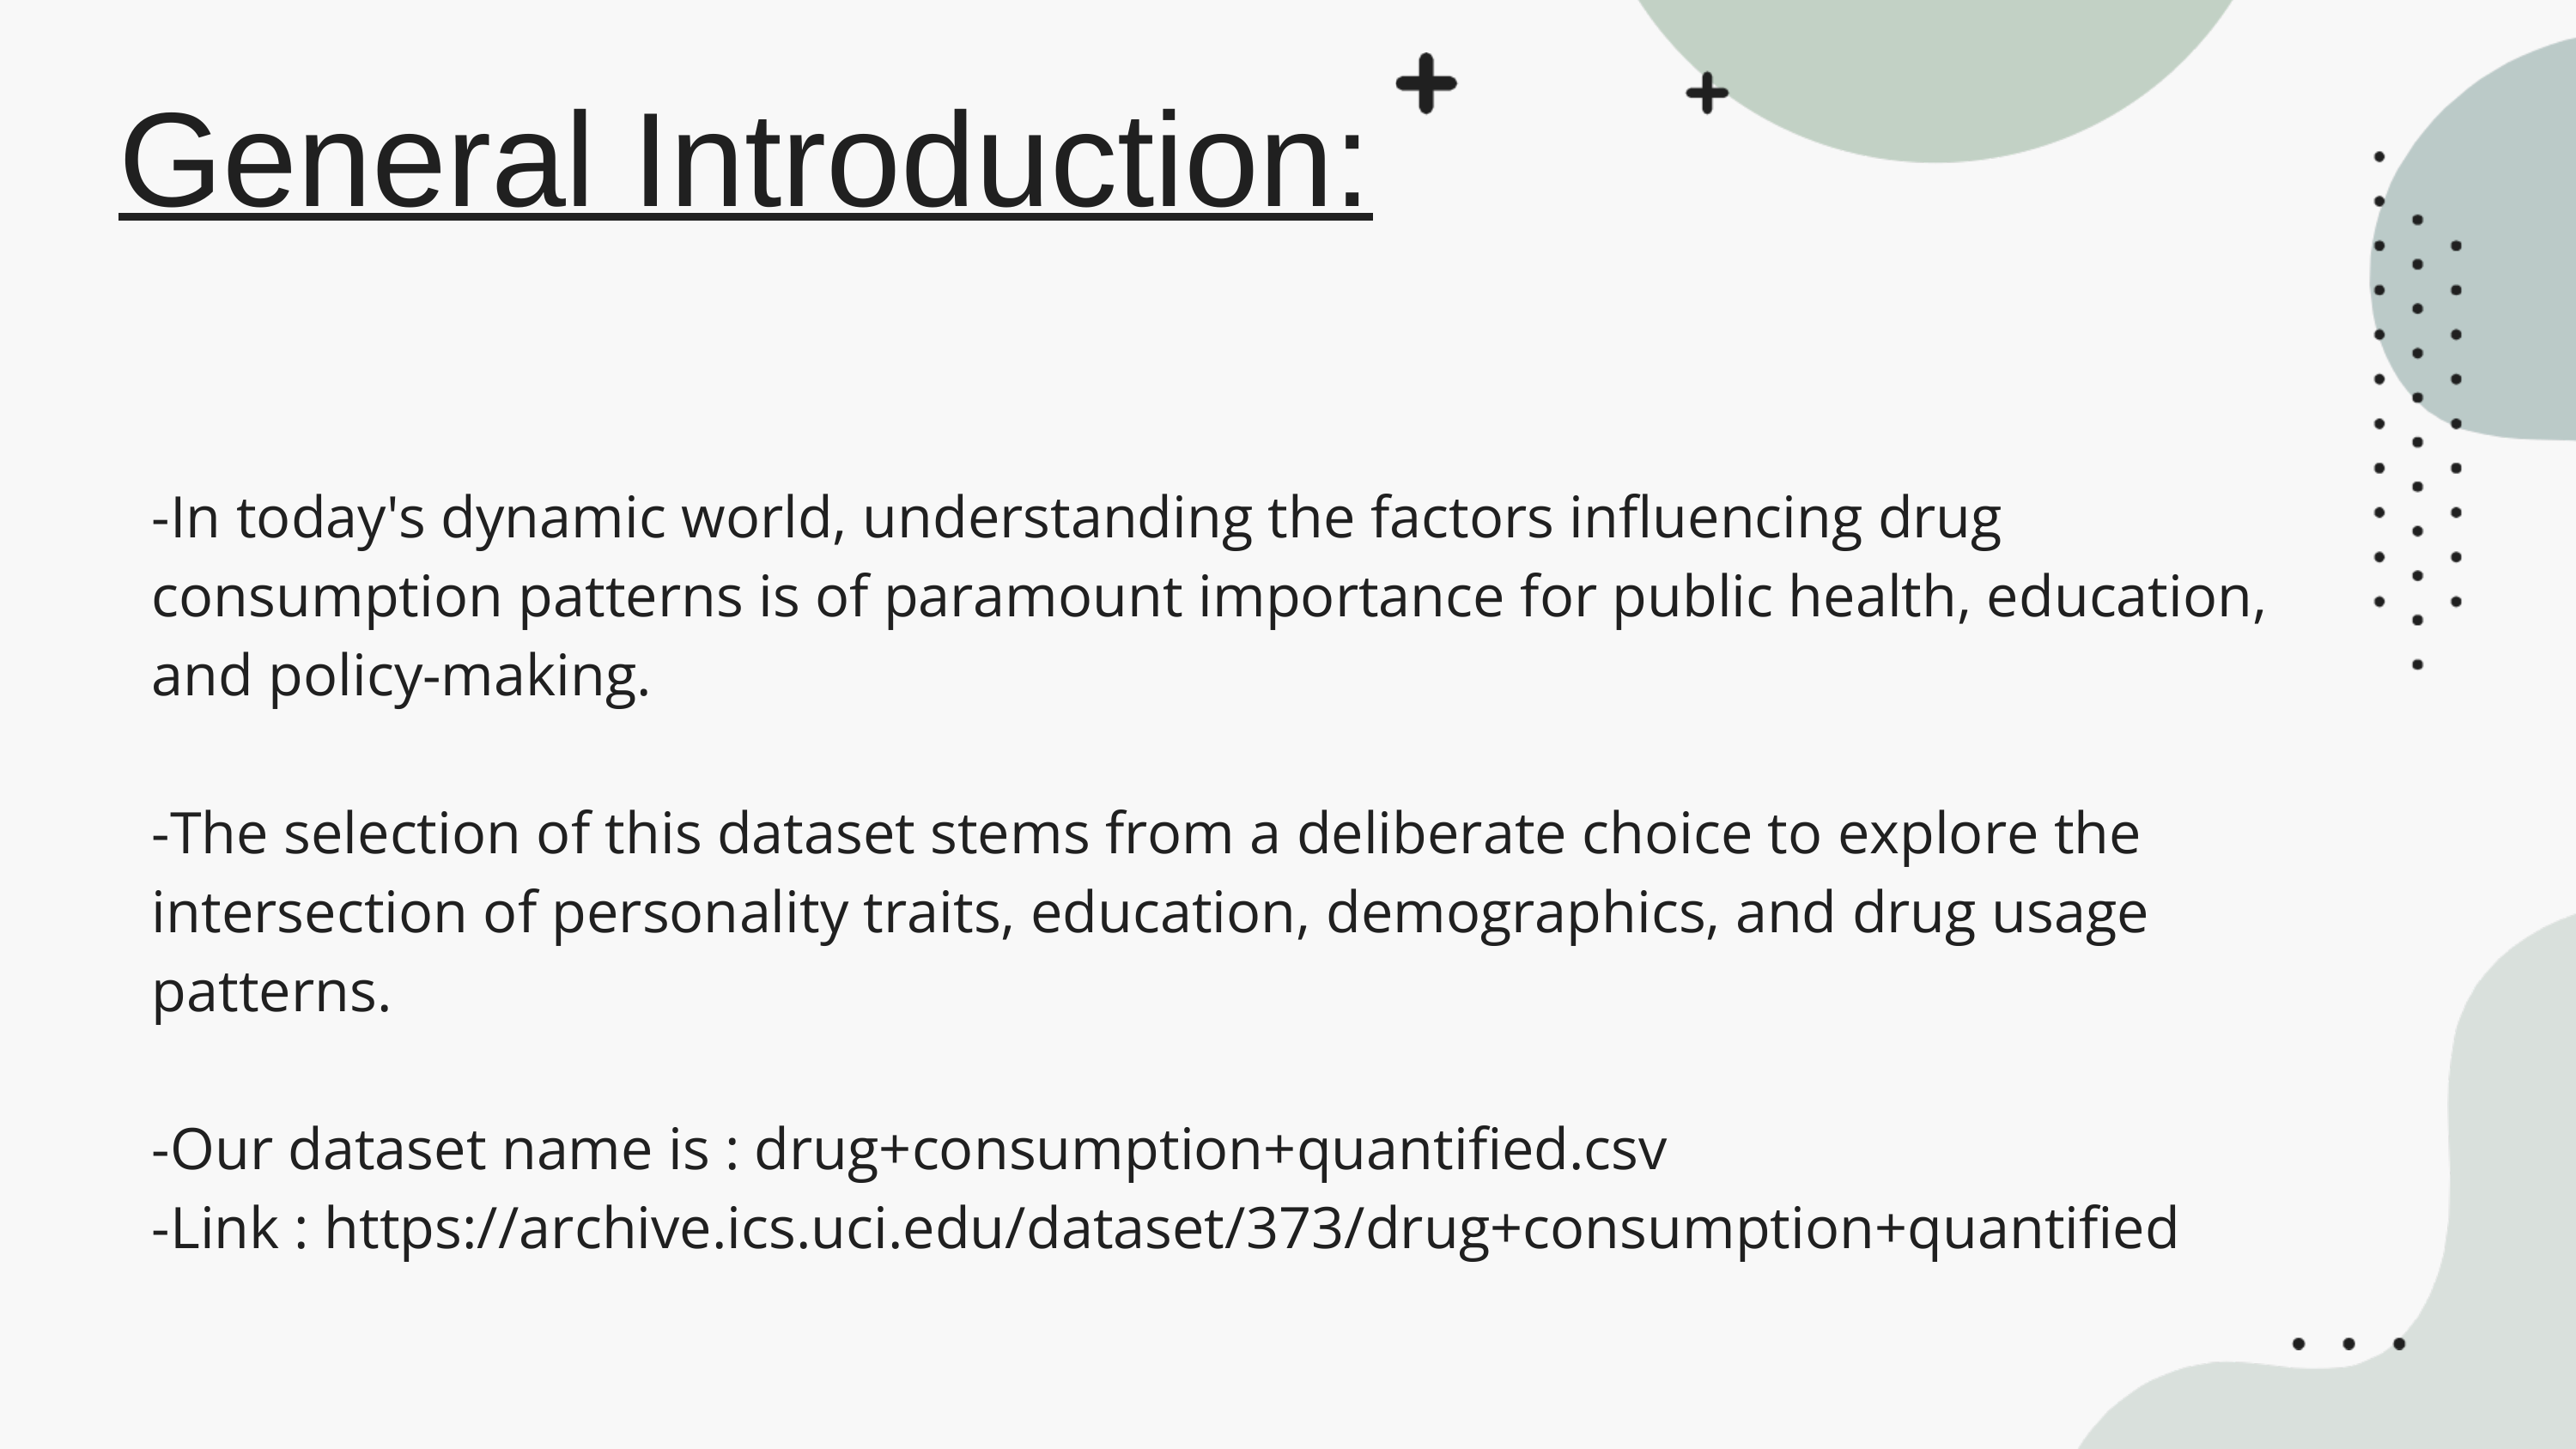

General Introduction:
-In today's dynamic world, understanding the factors influencing drug consumption patterns is of paramount importance for public health, education, and policy-making.

-The selection of this dataset stems from a deliberate choice to explore the intersection of personality traits, education, demographics, and drug usage patterns.

-Our dataset name is : drug+consumption+quantified.csv
-Link : https://archive.ics.uci.edu/dataset/373/drug+consumption+quantified